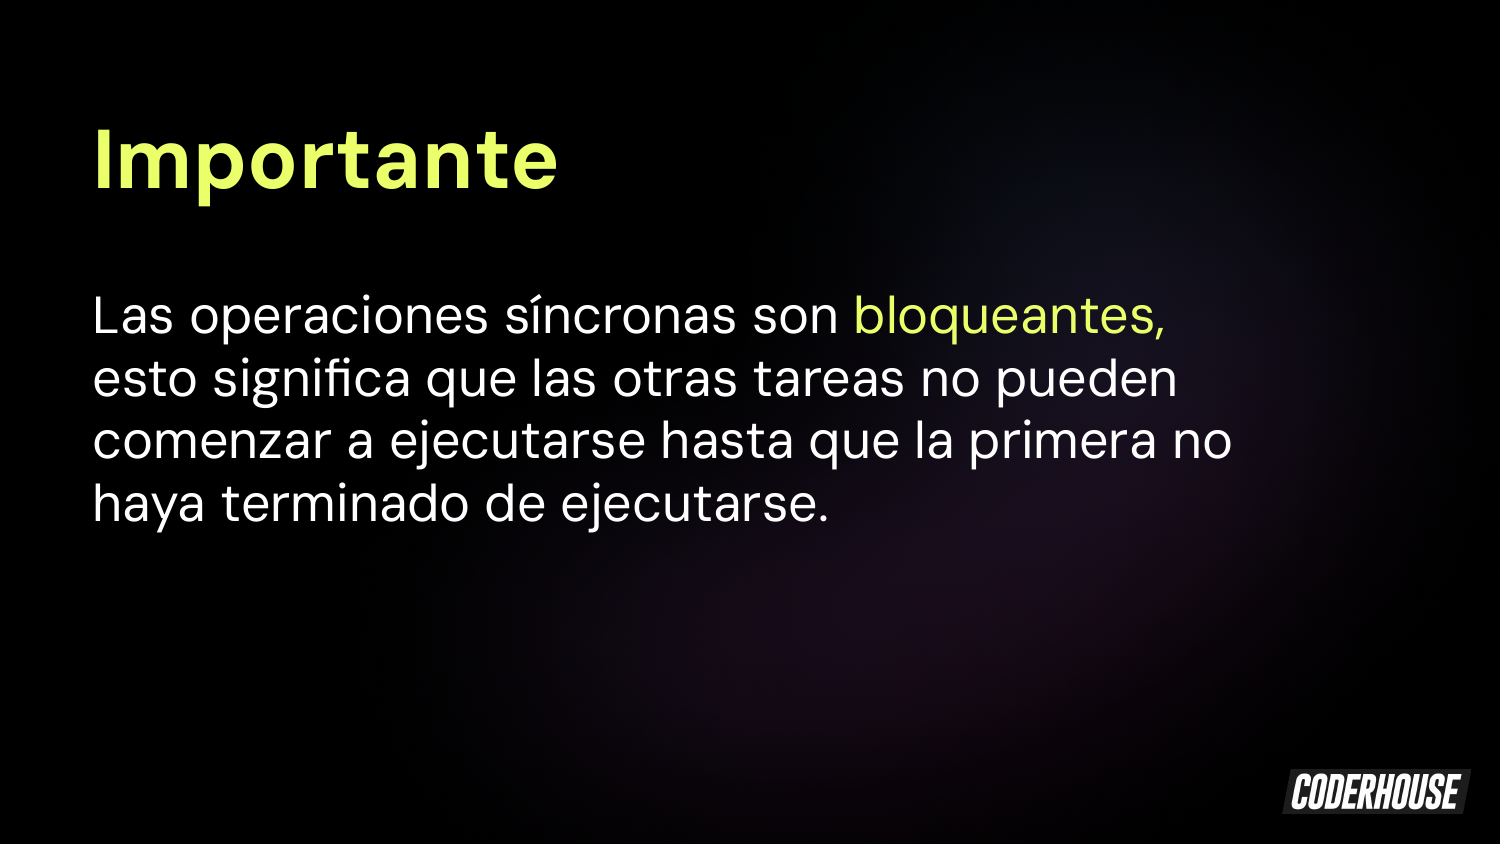

Importante
Las operaciones síncronas son bloqueantes, esto significa que las otras tareas no pueden comenzar a ejecutarse hasta que la primera no haya terminado de ejecutarse.